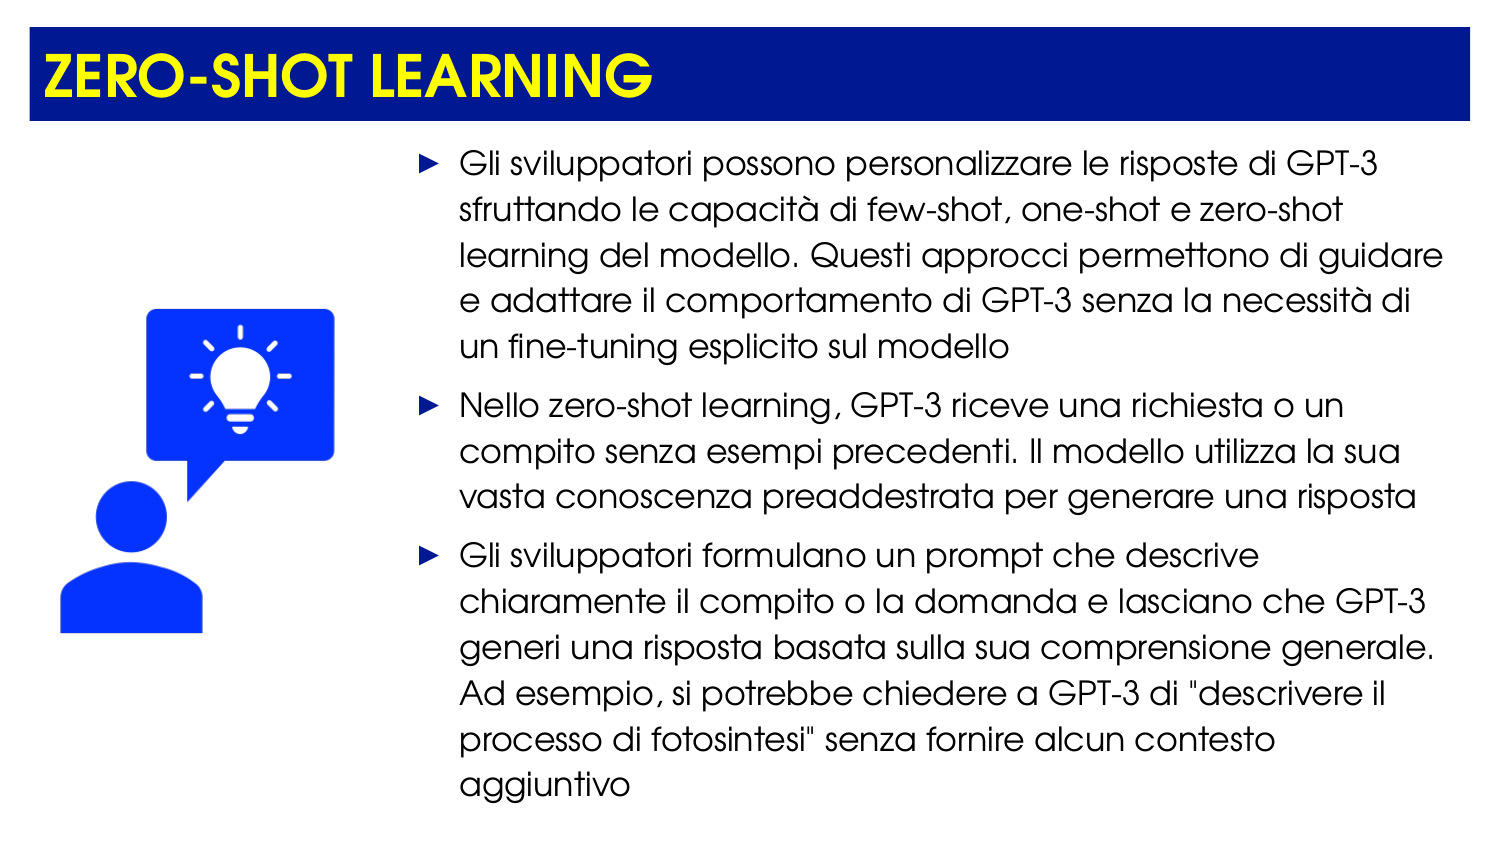

# Zero-shot learning
Gli sviluppatori possono personalizzare le risposte di GPT-3 sfruttando le capacità di few-shot, one-shot e zero-shot learning del modello. Questi approcci permettono di guidare e adattare il comportamento di GPT-3 senza la necessità di un fine-tuning esplicito sul modello
Nello zero-shot learning, GPT-3 riceve una richiesta o un compito senza esempi precedenti. Il modello utilizza la sua vasta conoscenza preaddestrata per generare una risposta
Gli sviluppatori formulano un prompt che descrive chiaramente il compito o la domanda e lasciano che GPT-3 generi una risposta basata sulla sua comprensione generale. Ad esempio, si potrebbe chiedere a GPT-3 di "descrivere il processo di fotosintesi" senza fornire alcun contesto aggiuntivo